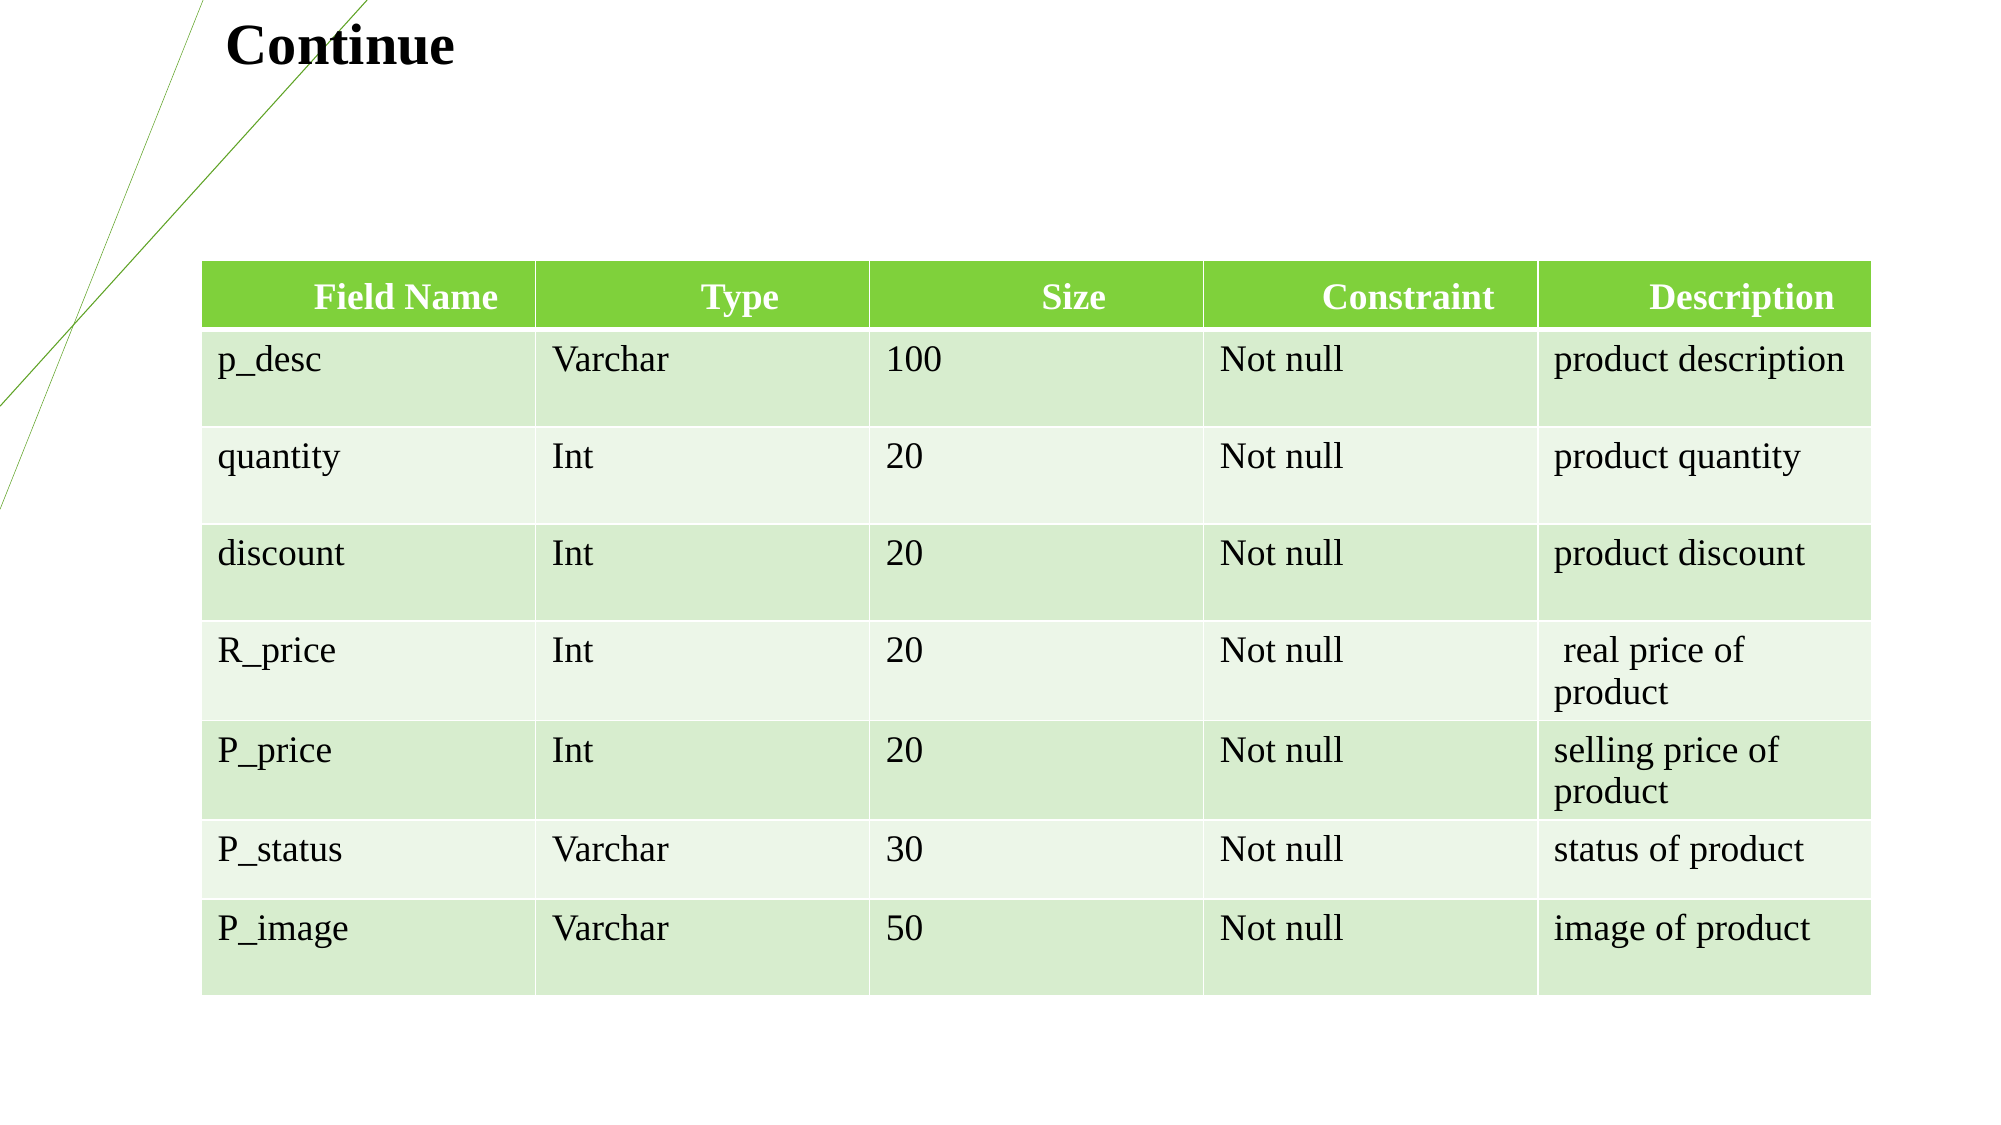

Continue

| Field Name | Type | Size | Constraint | Description |
| --- | --- | --- | --- | --- |
| p\_desc | Varchar | 100 | Not null | product description |
| quantity | Int | 20 | Not null | product quantity |
| discount | Int | 20 | Not null | product discount |
| R\_price | Int | 20 | Not null | real price of product |
| P\_price | Int | 20 | Not null | selling price of product |
| P\_status | Varchar | 30 | Not null | status of product |
| P\_image | Varchar | 50 | Not null | image of product |